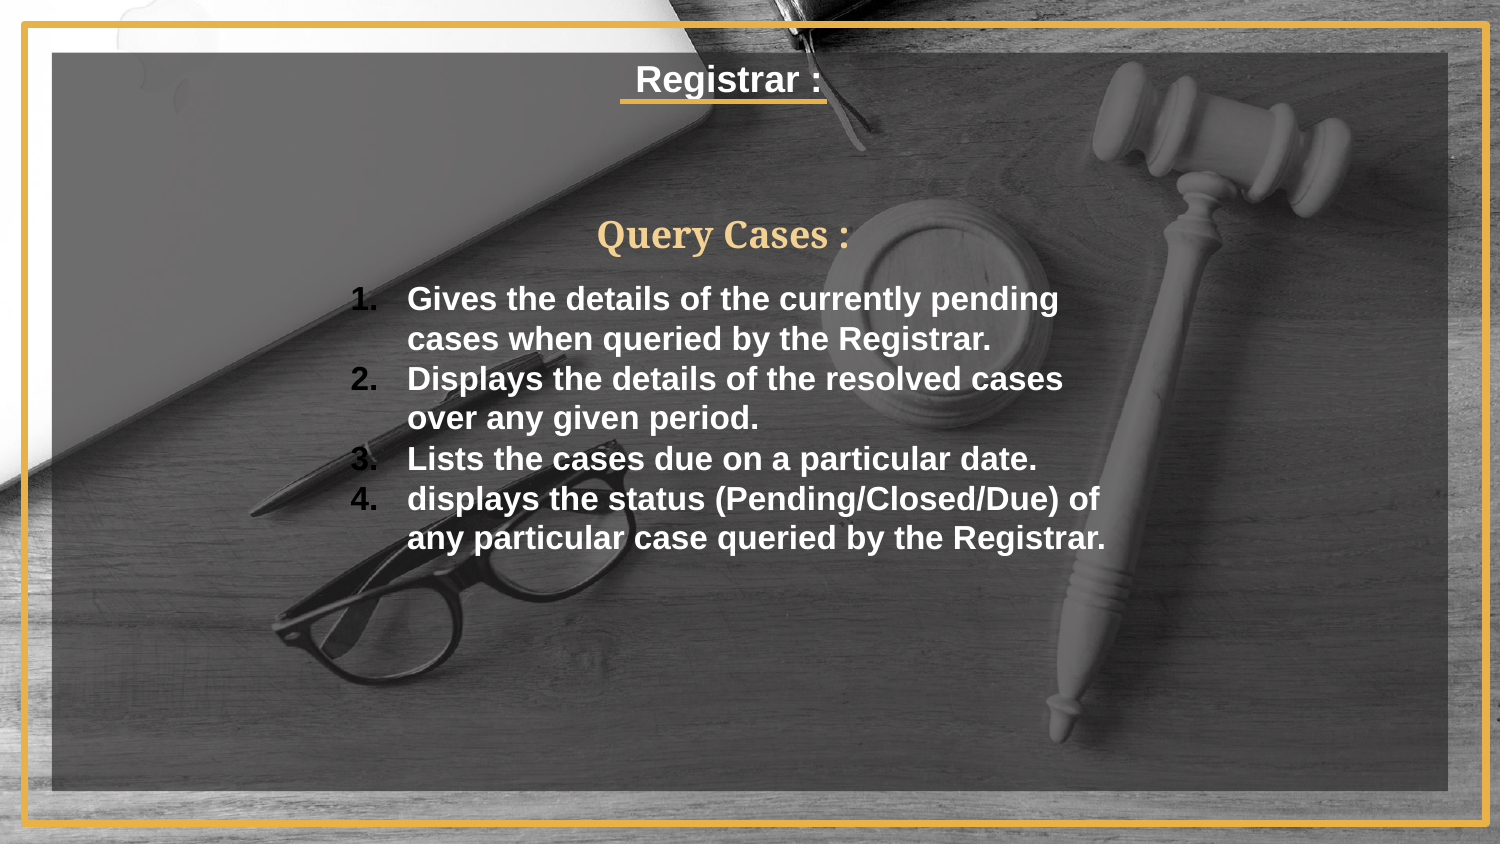

Registrar :

Query Cases :
Gives the details of the currently pending cases when queried by the Registrar.
Displays the details of the resolved cases over any given period.
Lists the cases due on a particular date.
displays the status (Pending/Closed/Due) of any particular case queried by the Registrar.